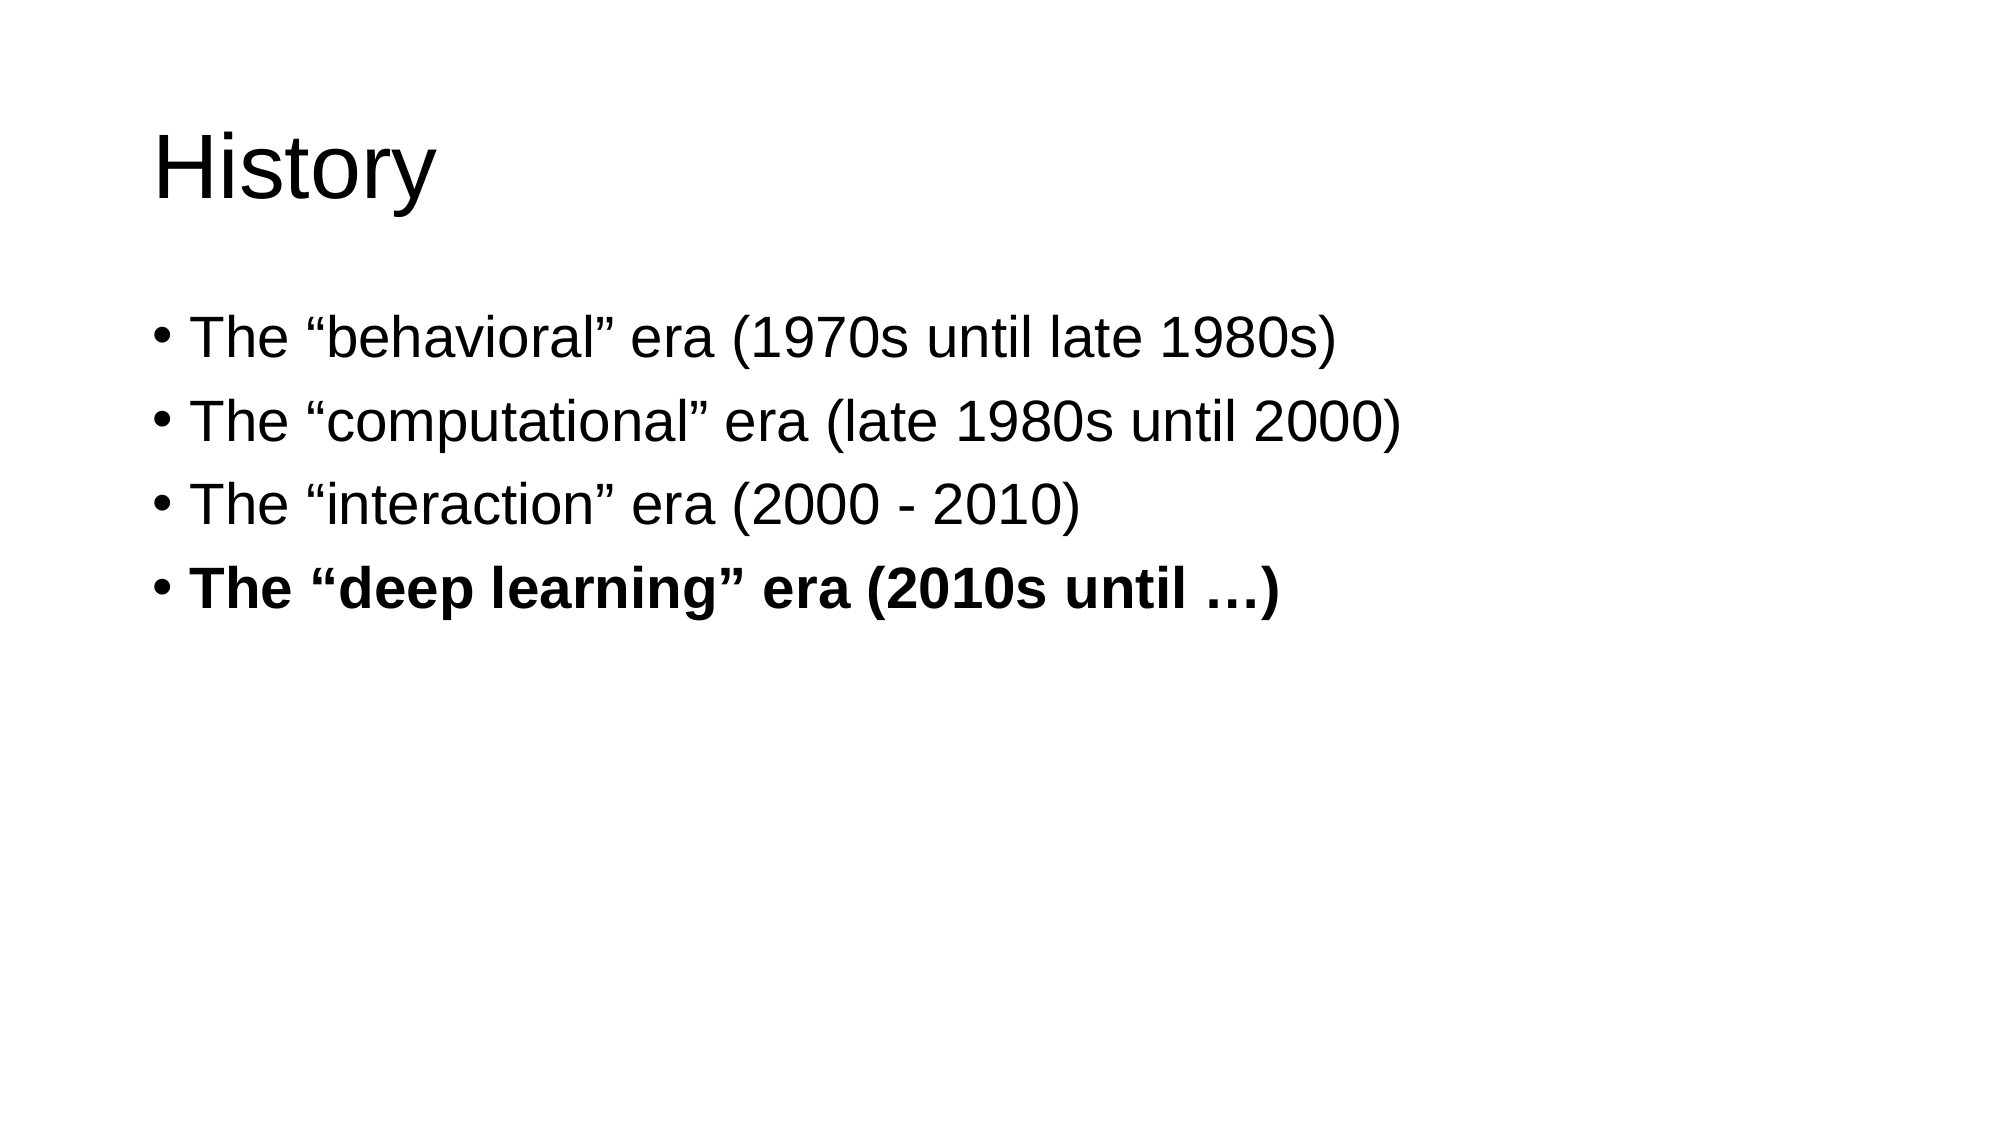

# History
The “behavioral” era (1970s until late 1980s)
The “computational” era (late 1980s until 2000)
The “interaction” era (2000 - 2010)
The “deep learning” era (2010s until …)